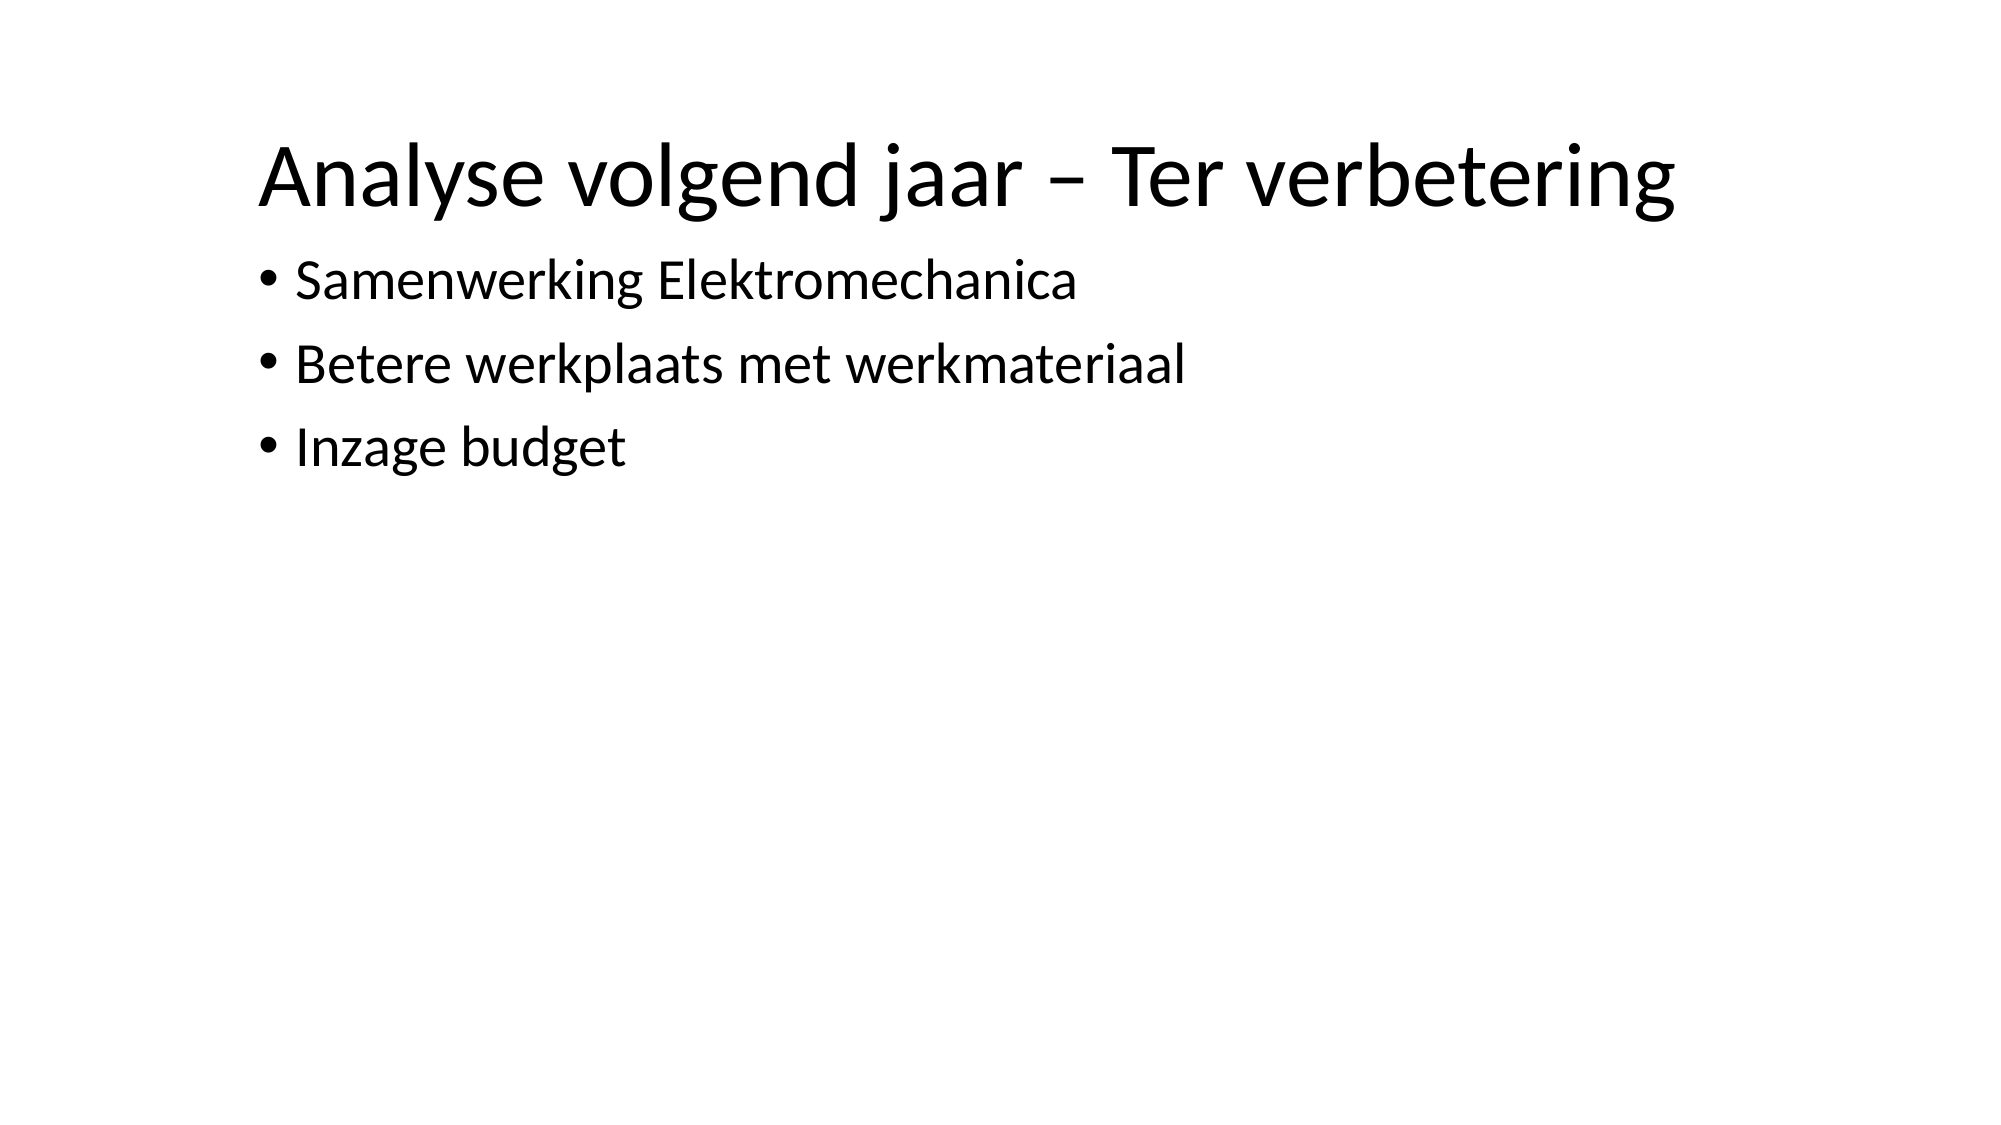

Analyse volgend jaar – Ter verbetering
Samenwerking Elektromechanica
Betere werkplaats met werkmateriaal
Inzage budget